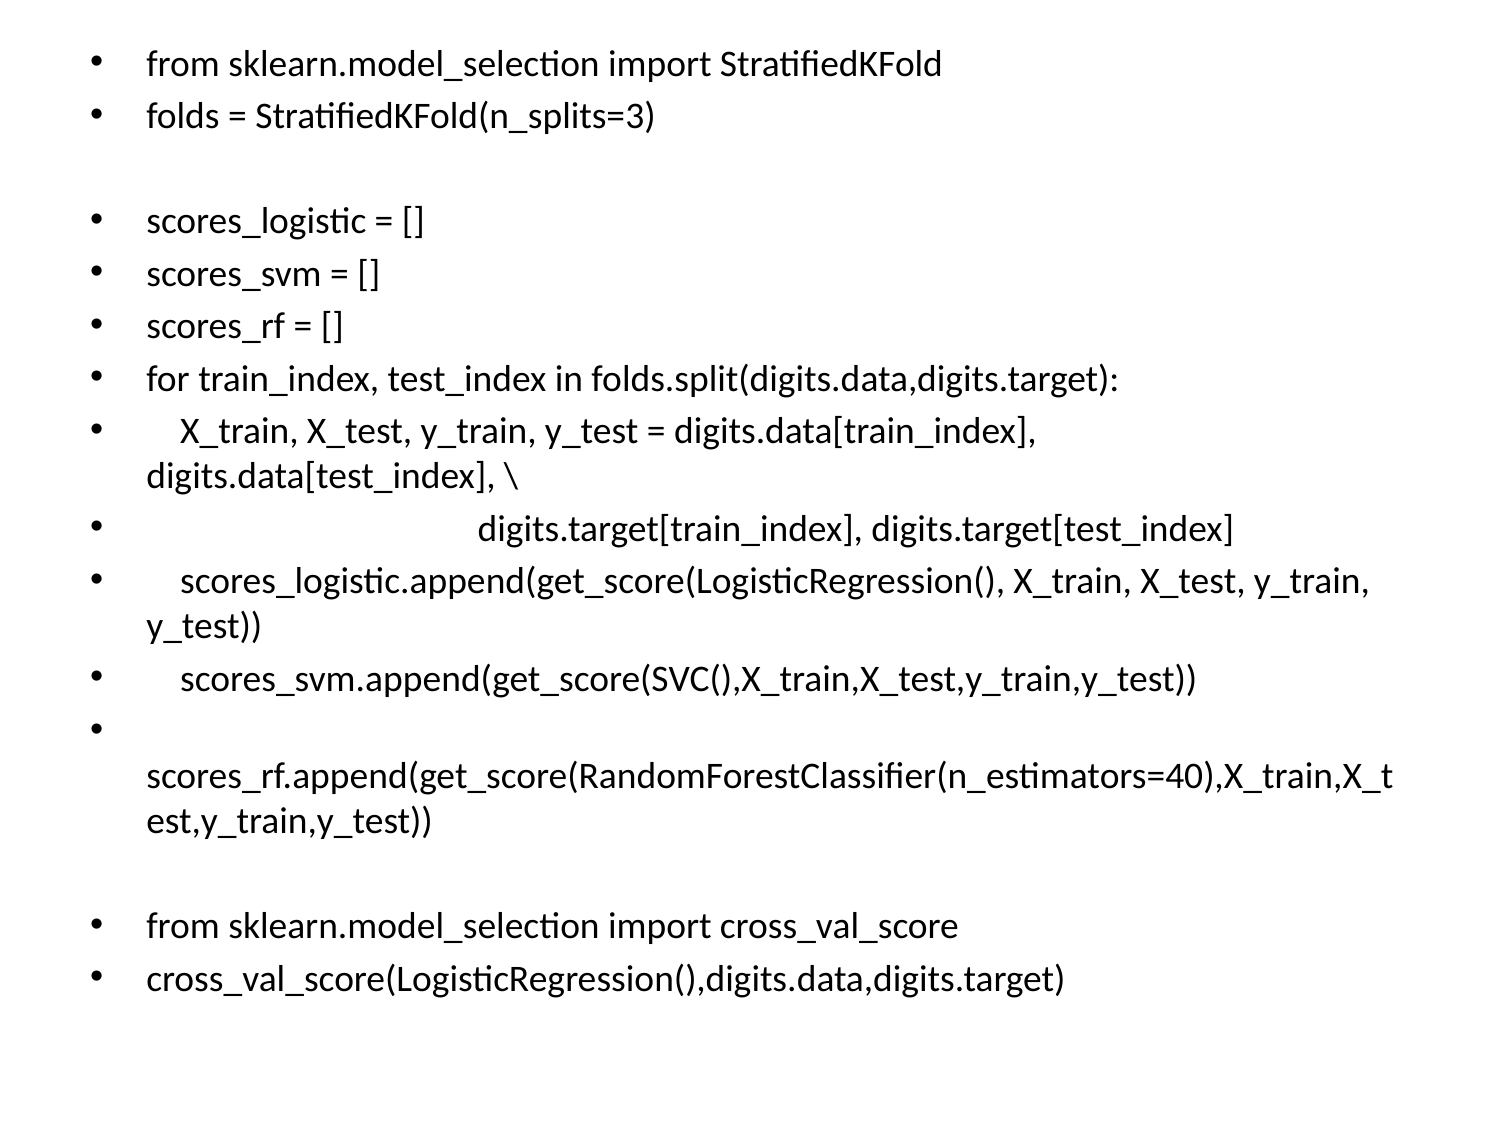

from sklearn.model_selection import StratifiedKFold
folds = StratifiedKFold(n_splits=3)

scores_logistic = []
scores_svm = []
scores_rf = []
for train_index, test_index in folds.split(digits.data,digits.target):
    X_train, X_test, y_train, y_test = digits.data[train_index], digits.data[test_index], \
                                       digits.target[train_index], digits.target[test_index]
    scores_logistic.append(get_score(LogisticRegression(), X_train, X_test, y_train, y_test))
    scores_svm.append(get_score(SVC(),X_train,X_test,y_train,y_test))
       scores_rf.append(get_score(RandomForestClassifier(n_estimators=40),X_train,X_test,y_train,y_test))

from sklearn.model_selection import cross_val_score
cross_val_score(LogisticRegression(),digits.data,digits.target)